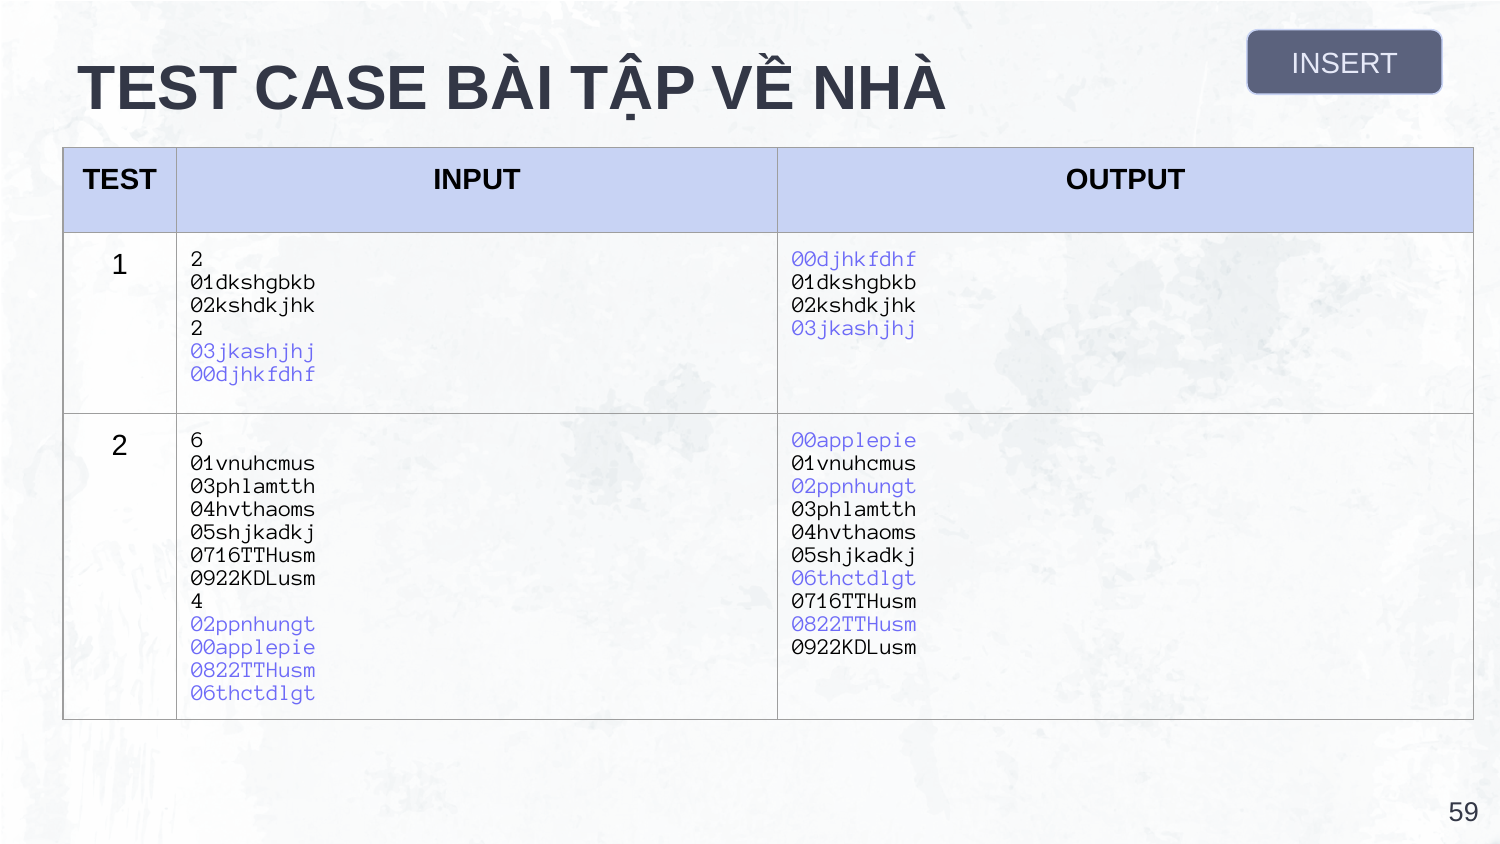

# TEST CASE BÀI TẬP VỀ NHÀ 7
INSERT
| TEST | INPUT | OUTPUT |
| --- | --- | --- |
| 1 | 2 01dkshgbkb 02kshdkjhk 2 03jkashjhj 00djhkfdhf | 00djhkfdhf 01dkshgbkb 02kshdkjhk 03jkashjhj |
| 2 | 6 01vnuhcmus 03phlamtth 04hvthaoms 05shjkadkj 0716TTHusm 0922KDLusm 4 02ppnhungt 00applepie 0822TTHusm 06thctdlgt | 00applepie 01vnuhcmus 02ppnhungt 03phlamtth 04hvthaoms 05shjkadkj 06thctdlgt 0716TTHusm 0822TTHusm 0922KDLusm |
59